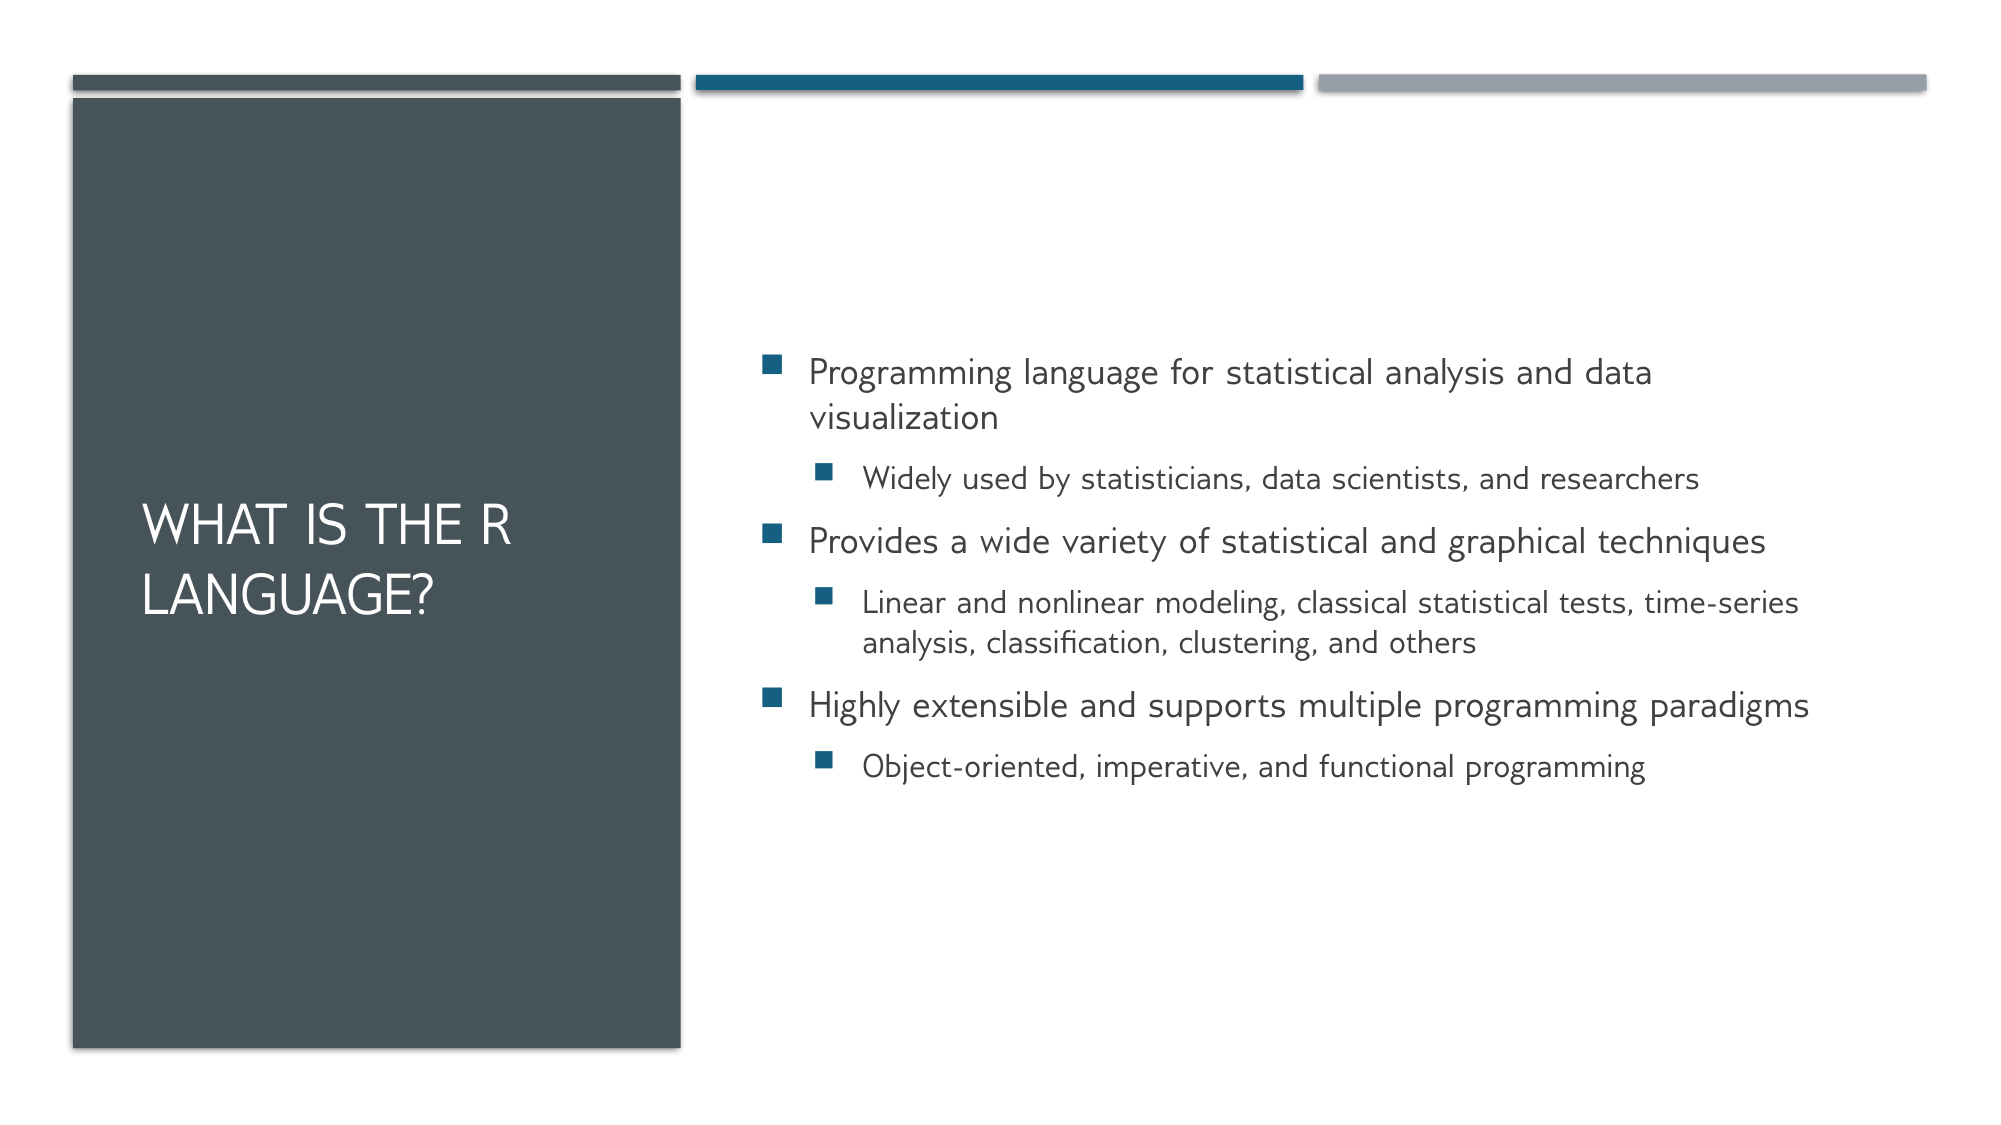

# What is the R language?
Programming language for statistical analysis and data visualization
Widely used by statisticians, data scientists, and researchers
Provides a wide variety of statistical and graphical techniques
Linear and nonlinear modeling, classical statistical tests, time-series analysis, classification, clustering, and others
Highly extensible and supports multiple programming paradigms
Object-oriented, imperative, and functional programming